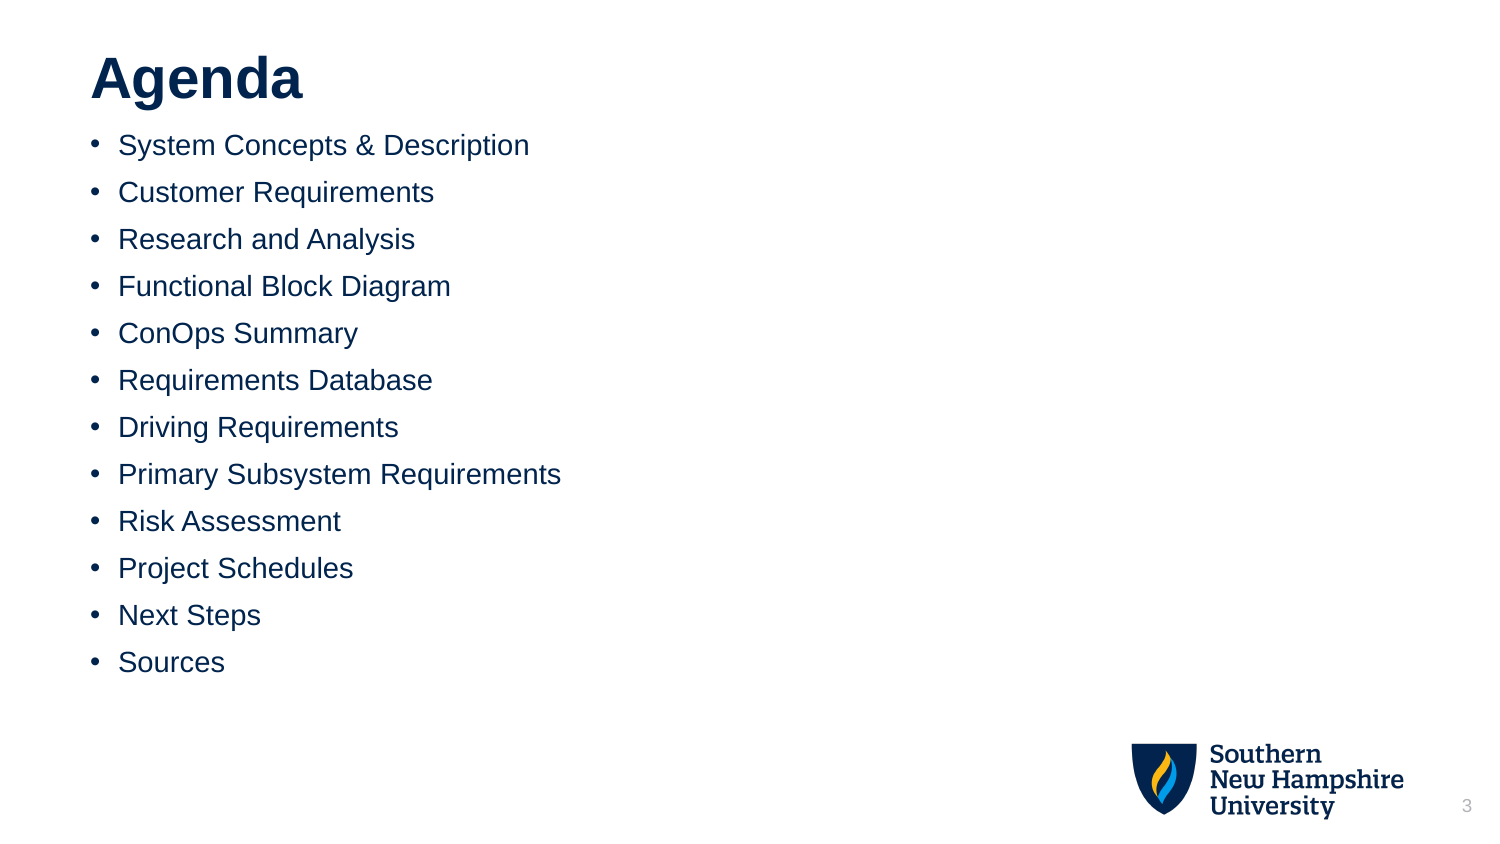

# Agenda
System Concepts & Description
Customer Requirements
Research and Analysis
Functional Block Diagram
ConOps Summary
Requirements Database
Driving Requirements
Primary Subsystem Requirements
Risk Assessment
Project Schedules
Next Steps
Sources
3